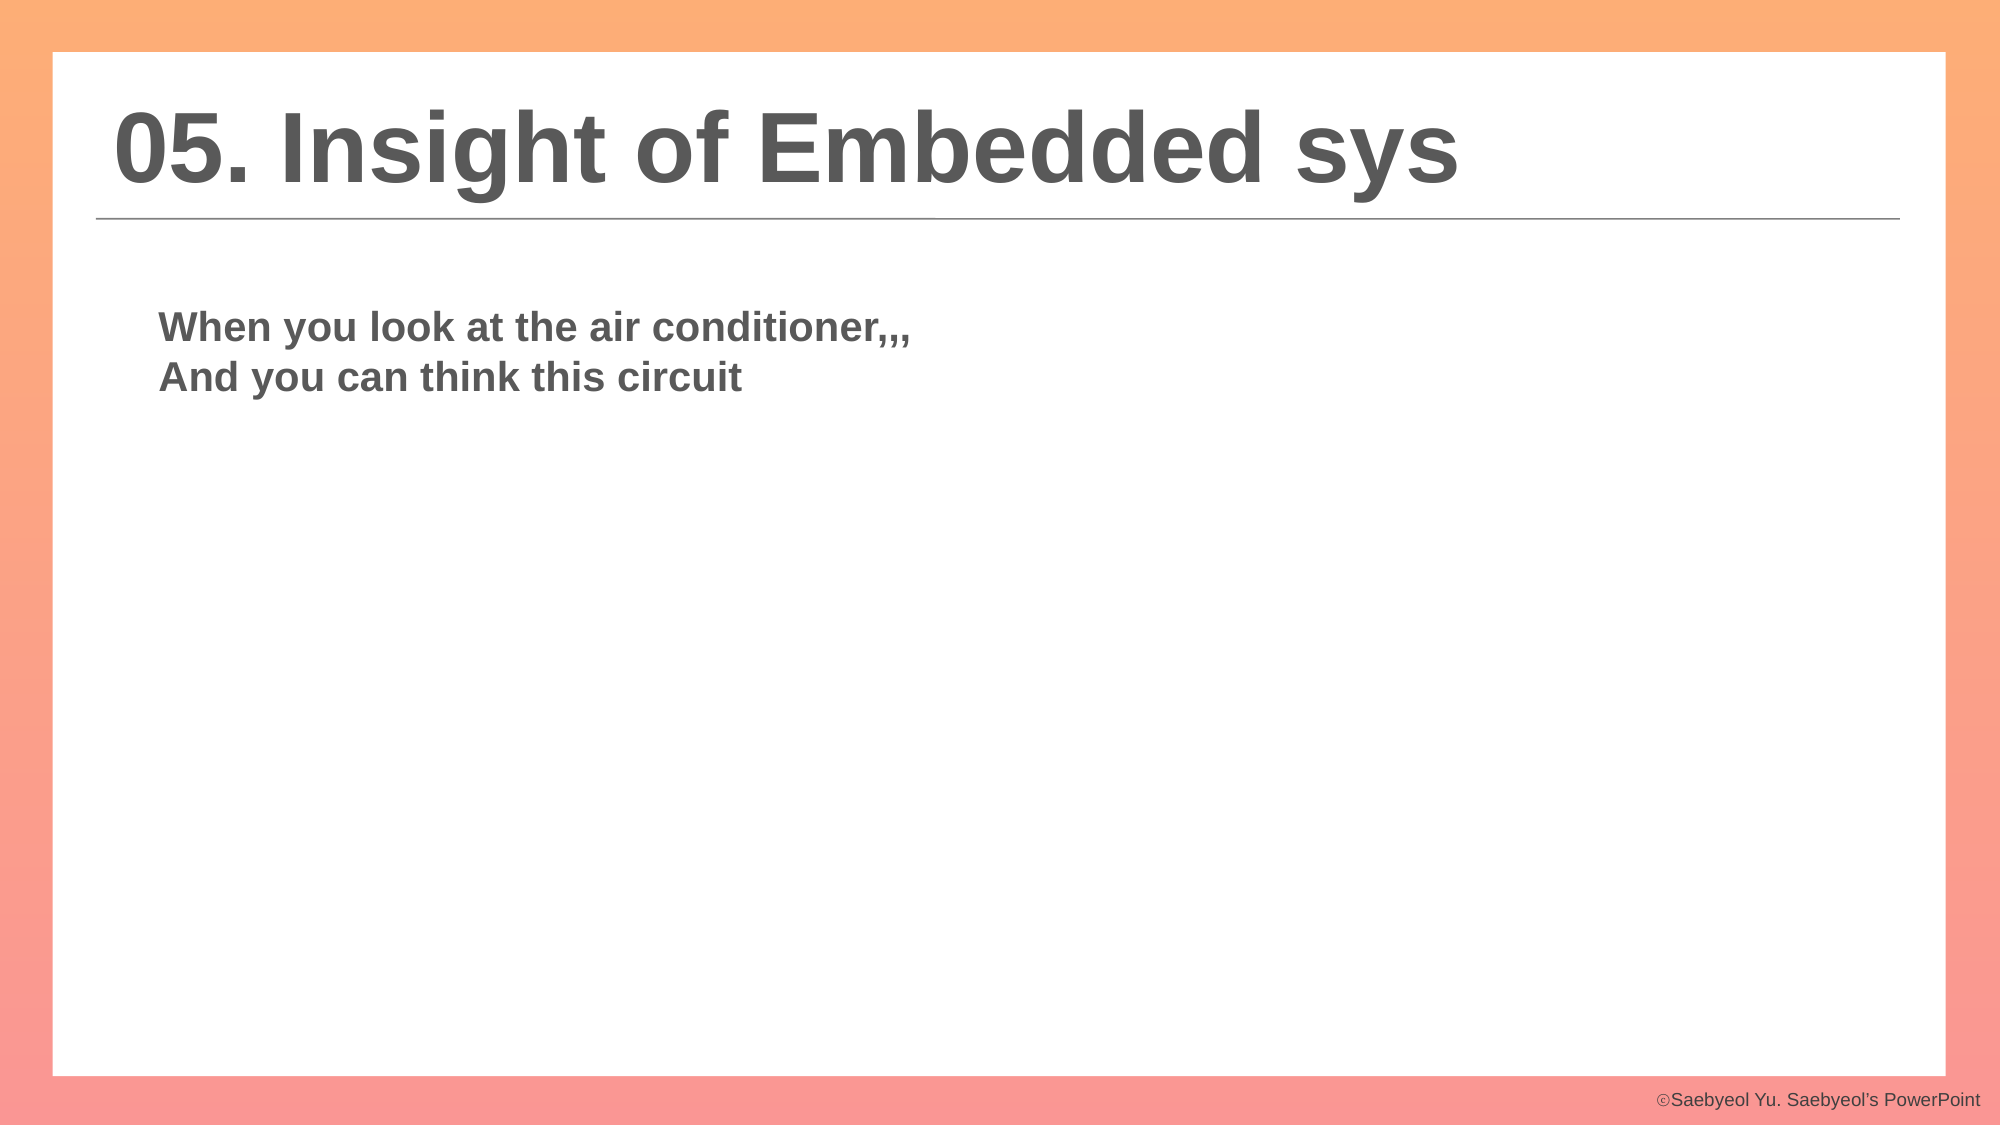

05. Insight of Embedded sys
When you look at the air conditioner,,,
And you can think this circuit